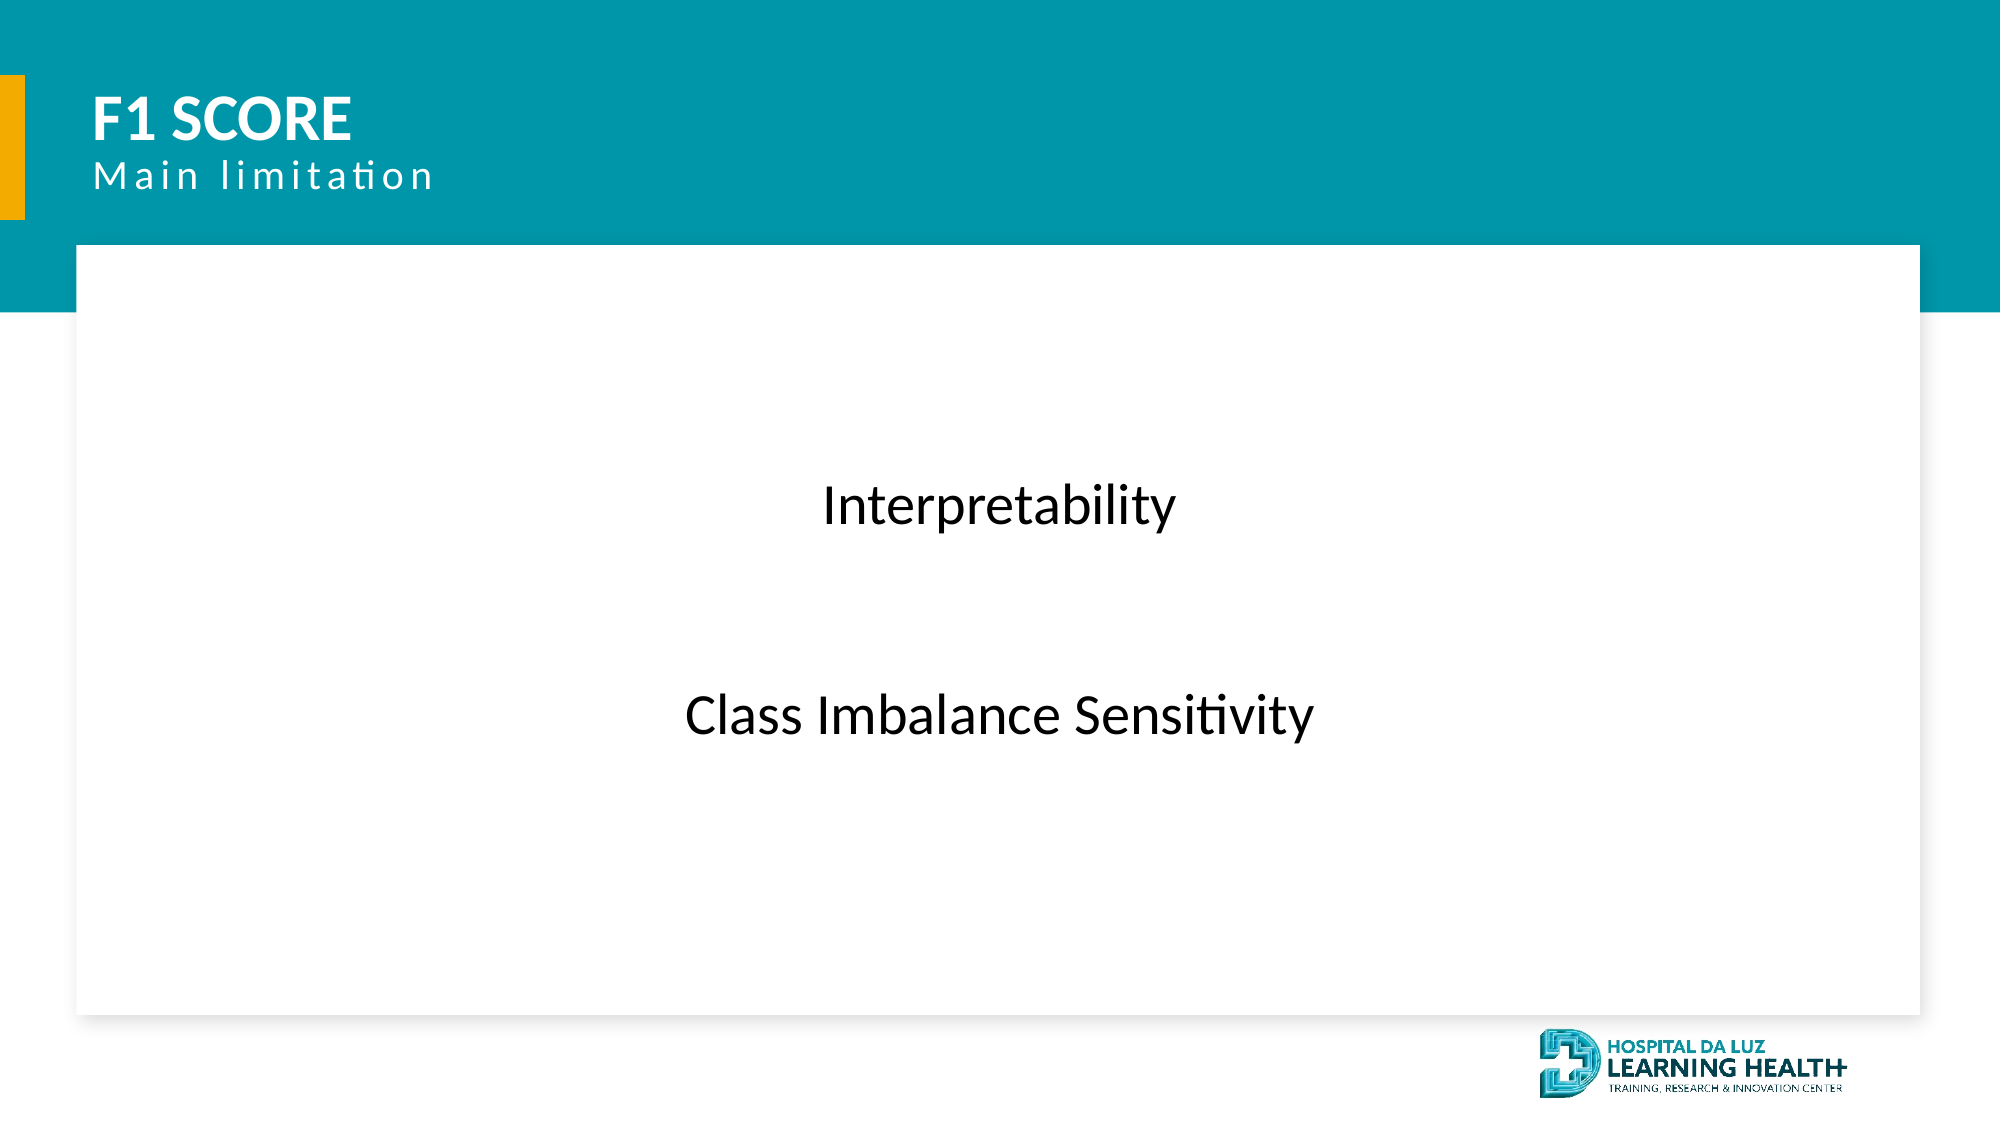

F1 SCORE
# Main limitation
Interpretability

Class Imbalance Sensitivity